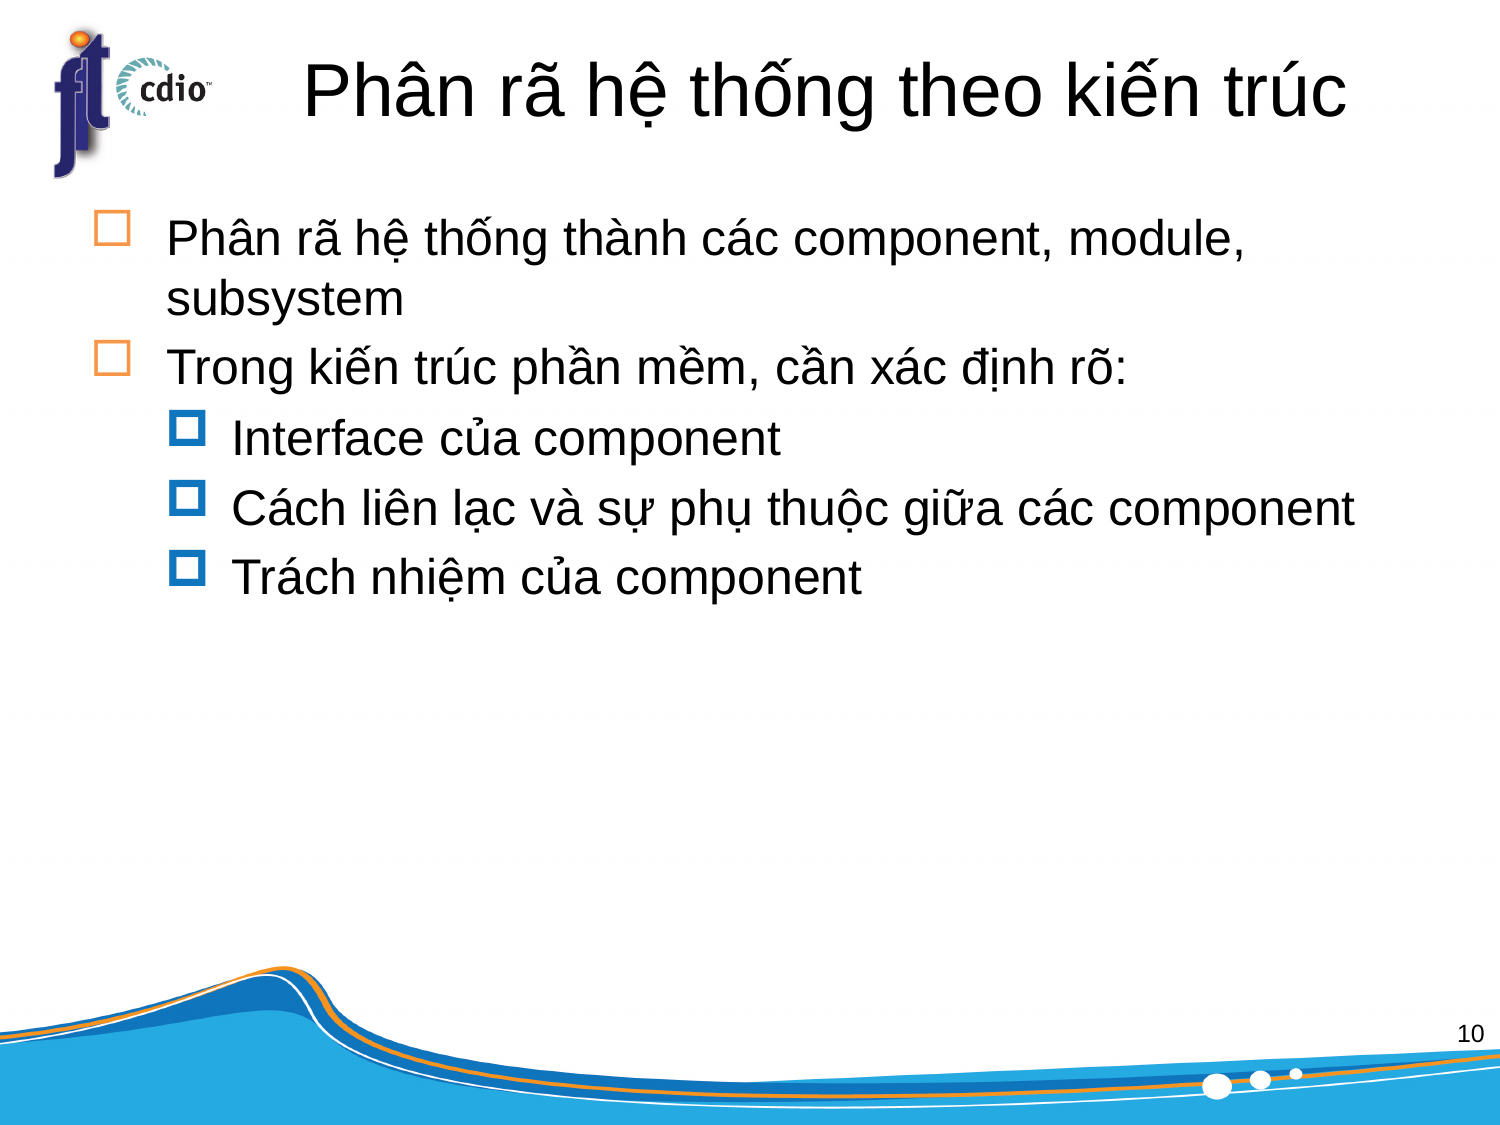

# Phân rã hệ thống theo kiến trúc
Phân rã hệ thống thành các component, module, subsystem
Trong kiến trúc phần mềm, cần xác định rõ:
Interface của component
Cách liên lạc và sự phụ thuộc giữa các component
Trách nhiệm của component

10